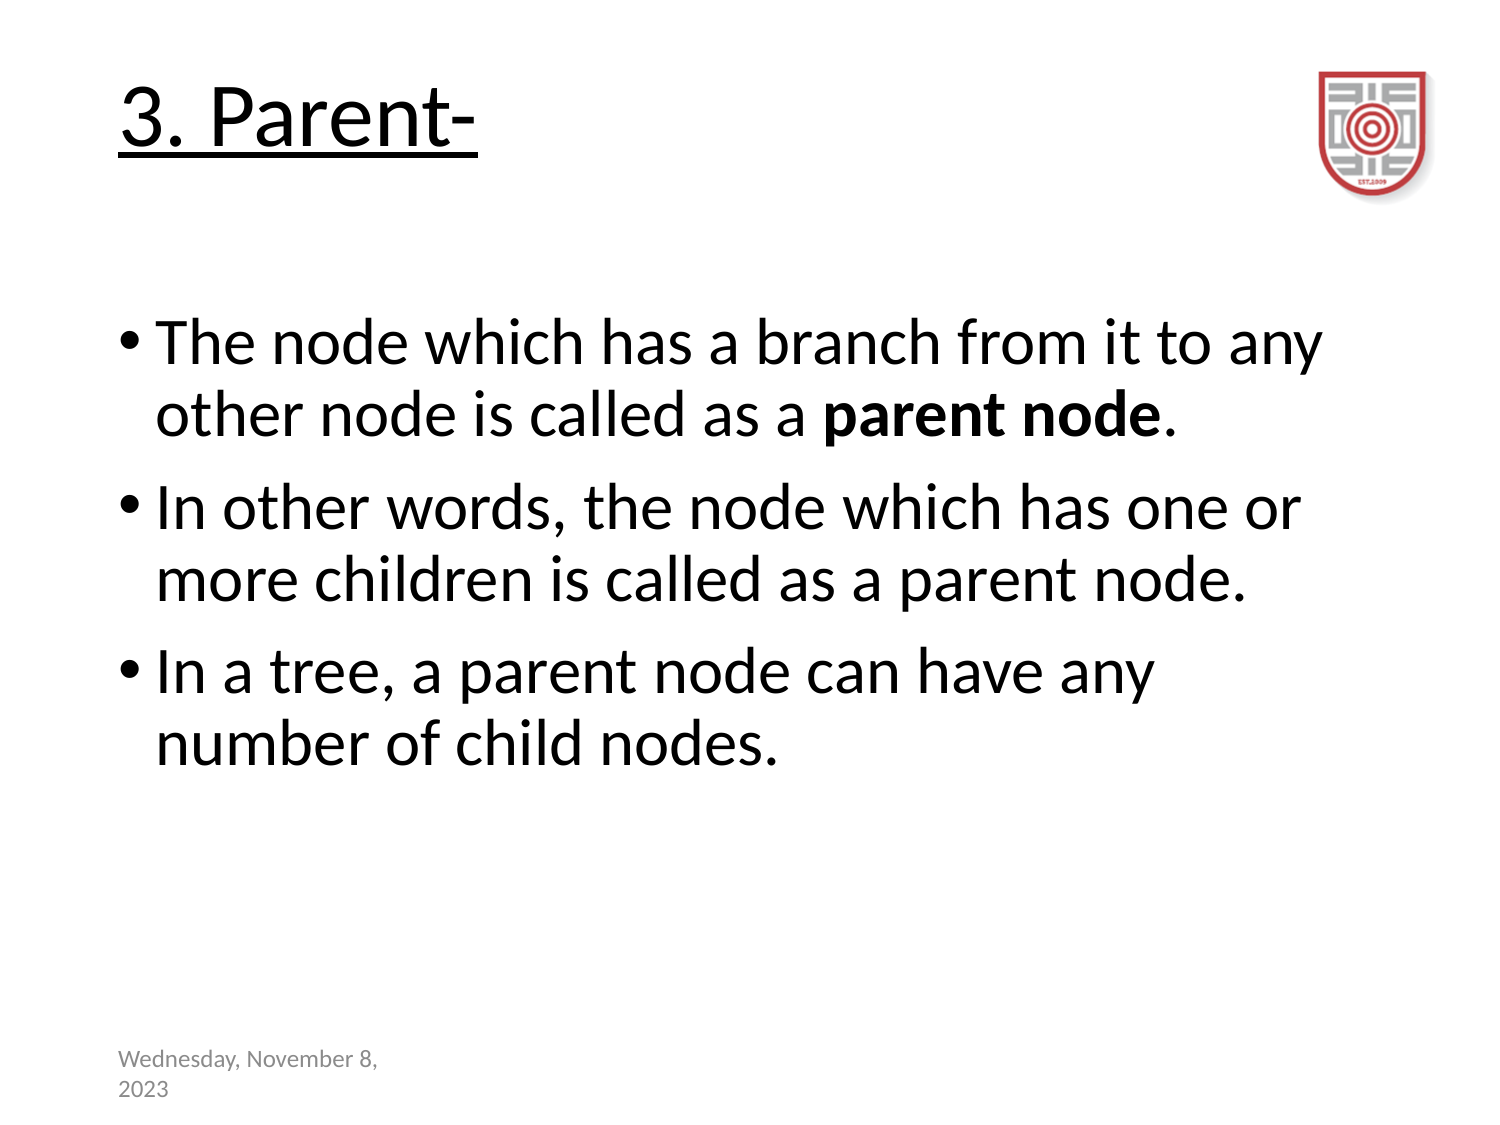

# 3. Parent-
The node which has a branch from it to any other node is called as a parent node.
In other words, the node which has one or more children is called as a parent node.
In a tree, a parent node can have any number of child nodes.

Wednesday, November 8, 2023